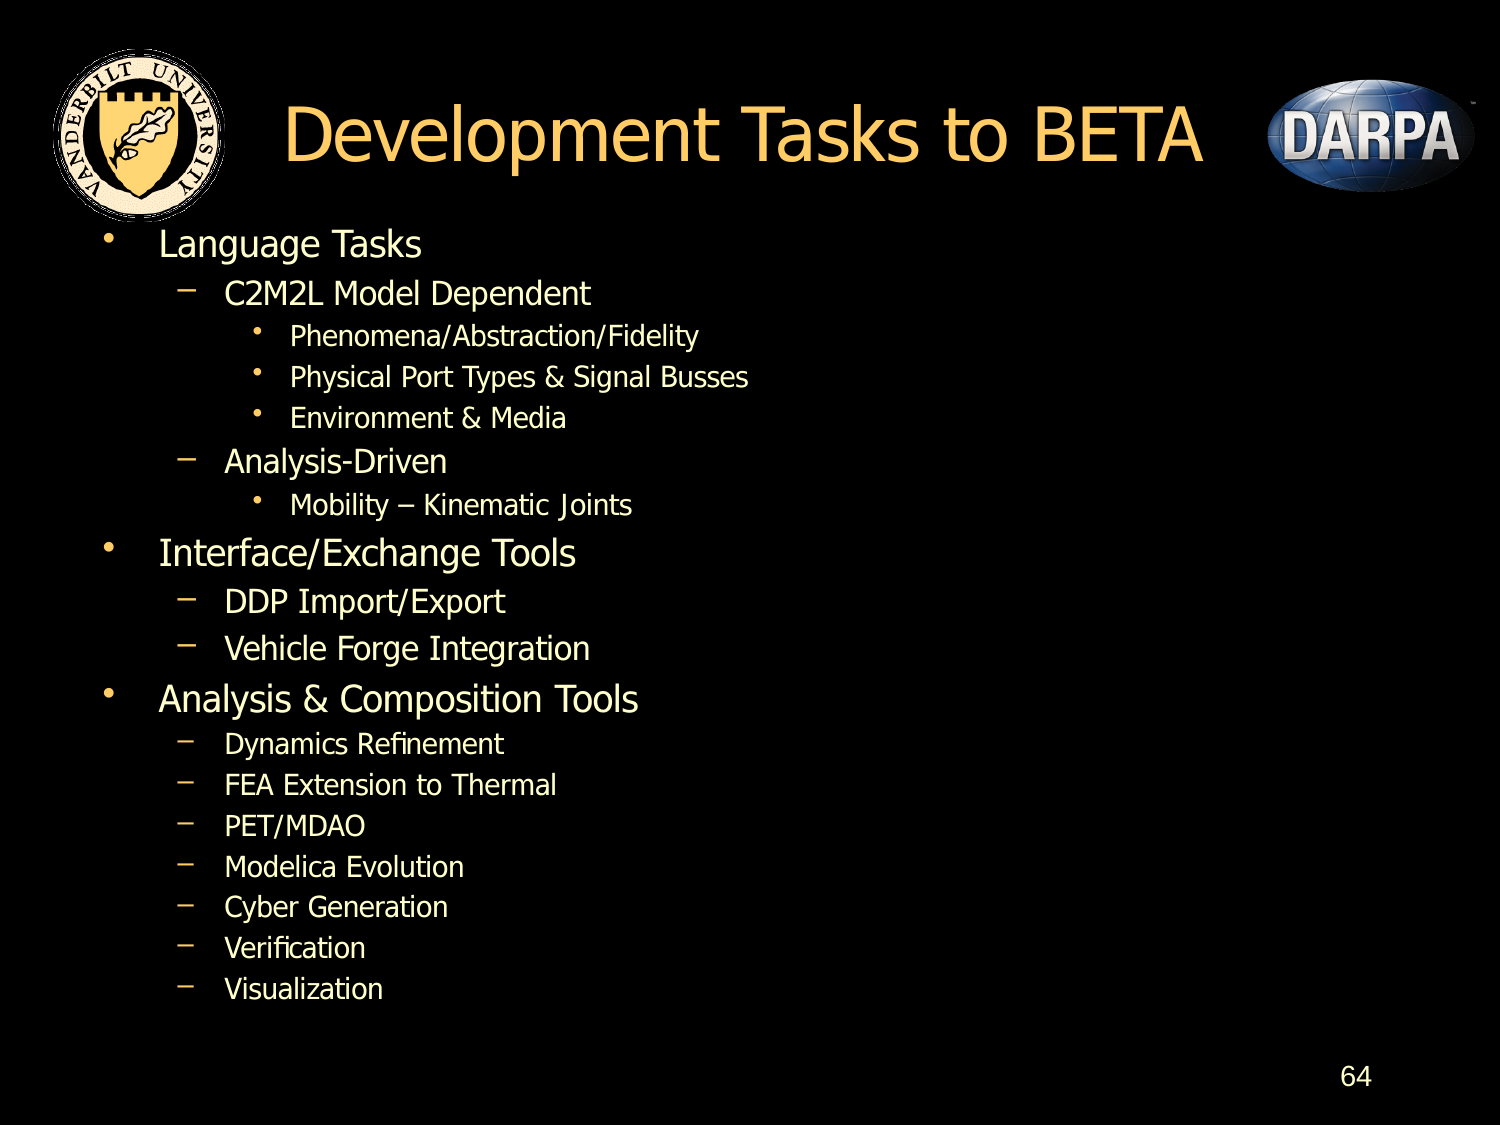

# Development Tasks to BETA
Language Tasks
C2M2L Model Dependent
Phenomena/Abstraction/Fidelity
Physical Port Types & Signal Busses
Environment & Media
Analysis-Driven
Mobility – Kinematic Joints
Interface/Exchange Tools
DDP Import/Export
Vehicle Forge Integration
Analysis & Composition Tools
Dynamics Refinement
FEA Extension to Thermal
PET/MDAO
Modelica Evolution
Cyber Generation
Verification
Visualization
64